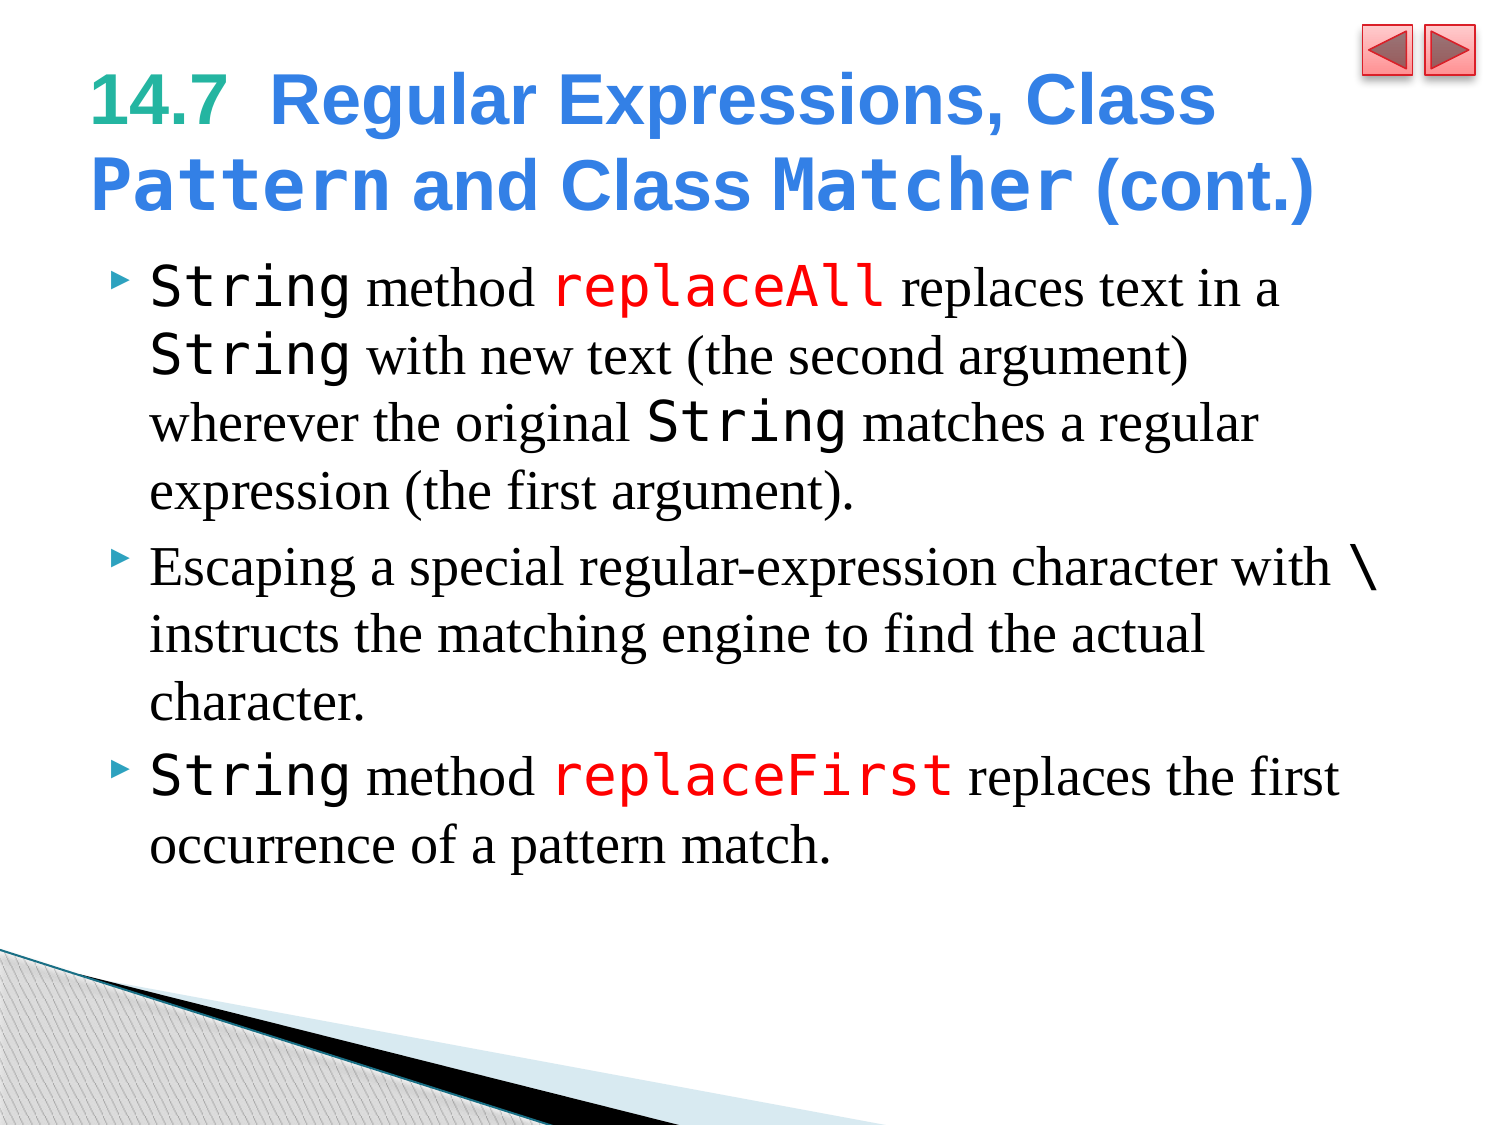

# 14.7  Regular Expressions, Class Pattern and Class Matcher (cont.)
String method replaceAll replaces text in a String with new text (the second argument) wherever the original String matches a regular expression (the first argument).
Escaping a special regular-expression character with \ instructs the matching engine to find the actual character.
String method replaceFirst replaces the first occurrence of a pattern match.